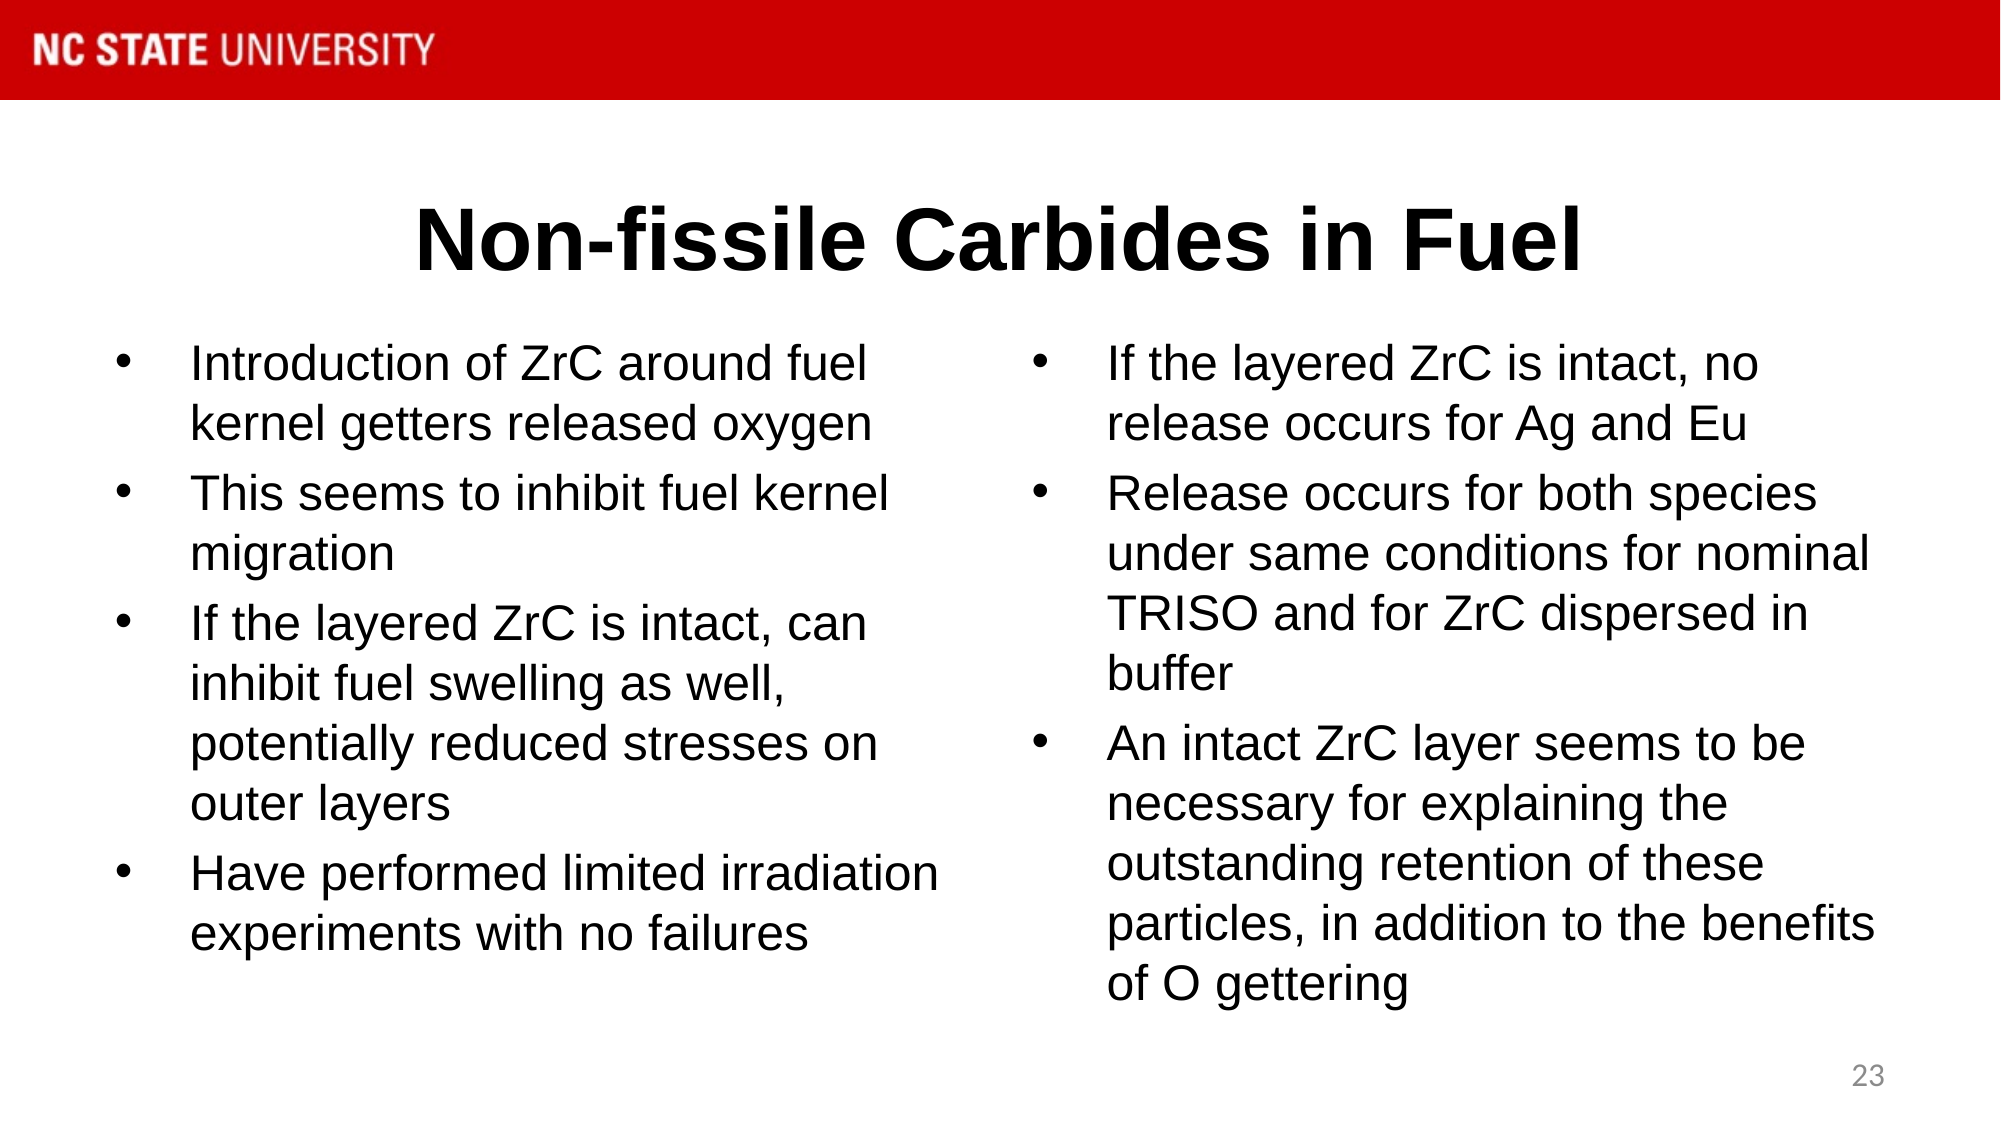

# Non-fissile Carbides in Fuel
Introduction of ZrC around fuel kernel getters released oxygen
This seems to inhibit fuel kernel migration
If the layered ZrC is intact, can inhibit fuel swelling as well, potentially reduced stresses on outer layers
Have performed limited irradiation experiments with no failures

If the layered ZrC is intact, no release occurs for Ag and Eu
Release occurs for both species under same conditions for nominal TRISO and for ZrC dispersed in buffer
An intact ZrC layer seems to be necessary for explaining the outstanding retention of these particles, in addition to the benefits of O gettering

23